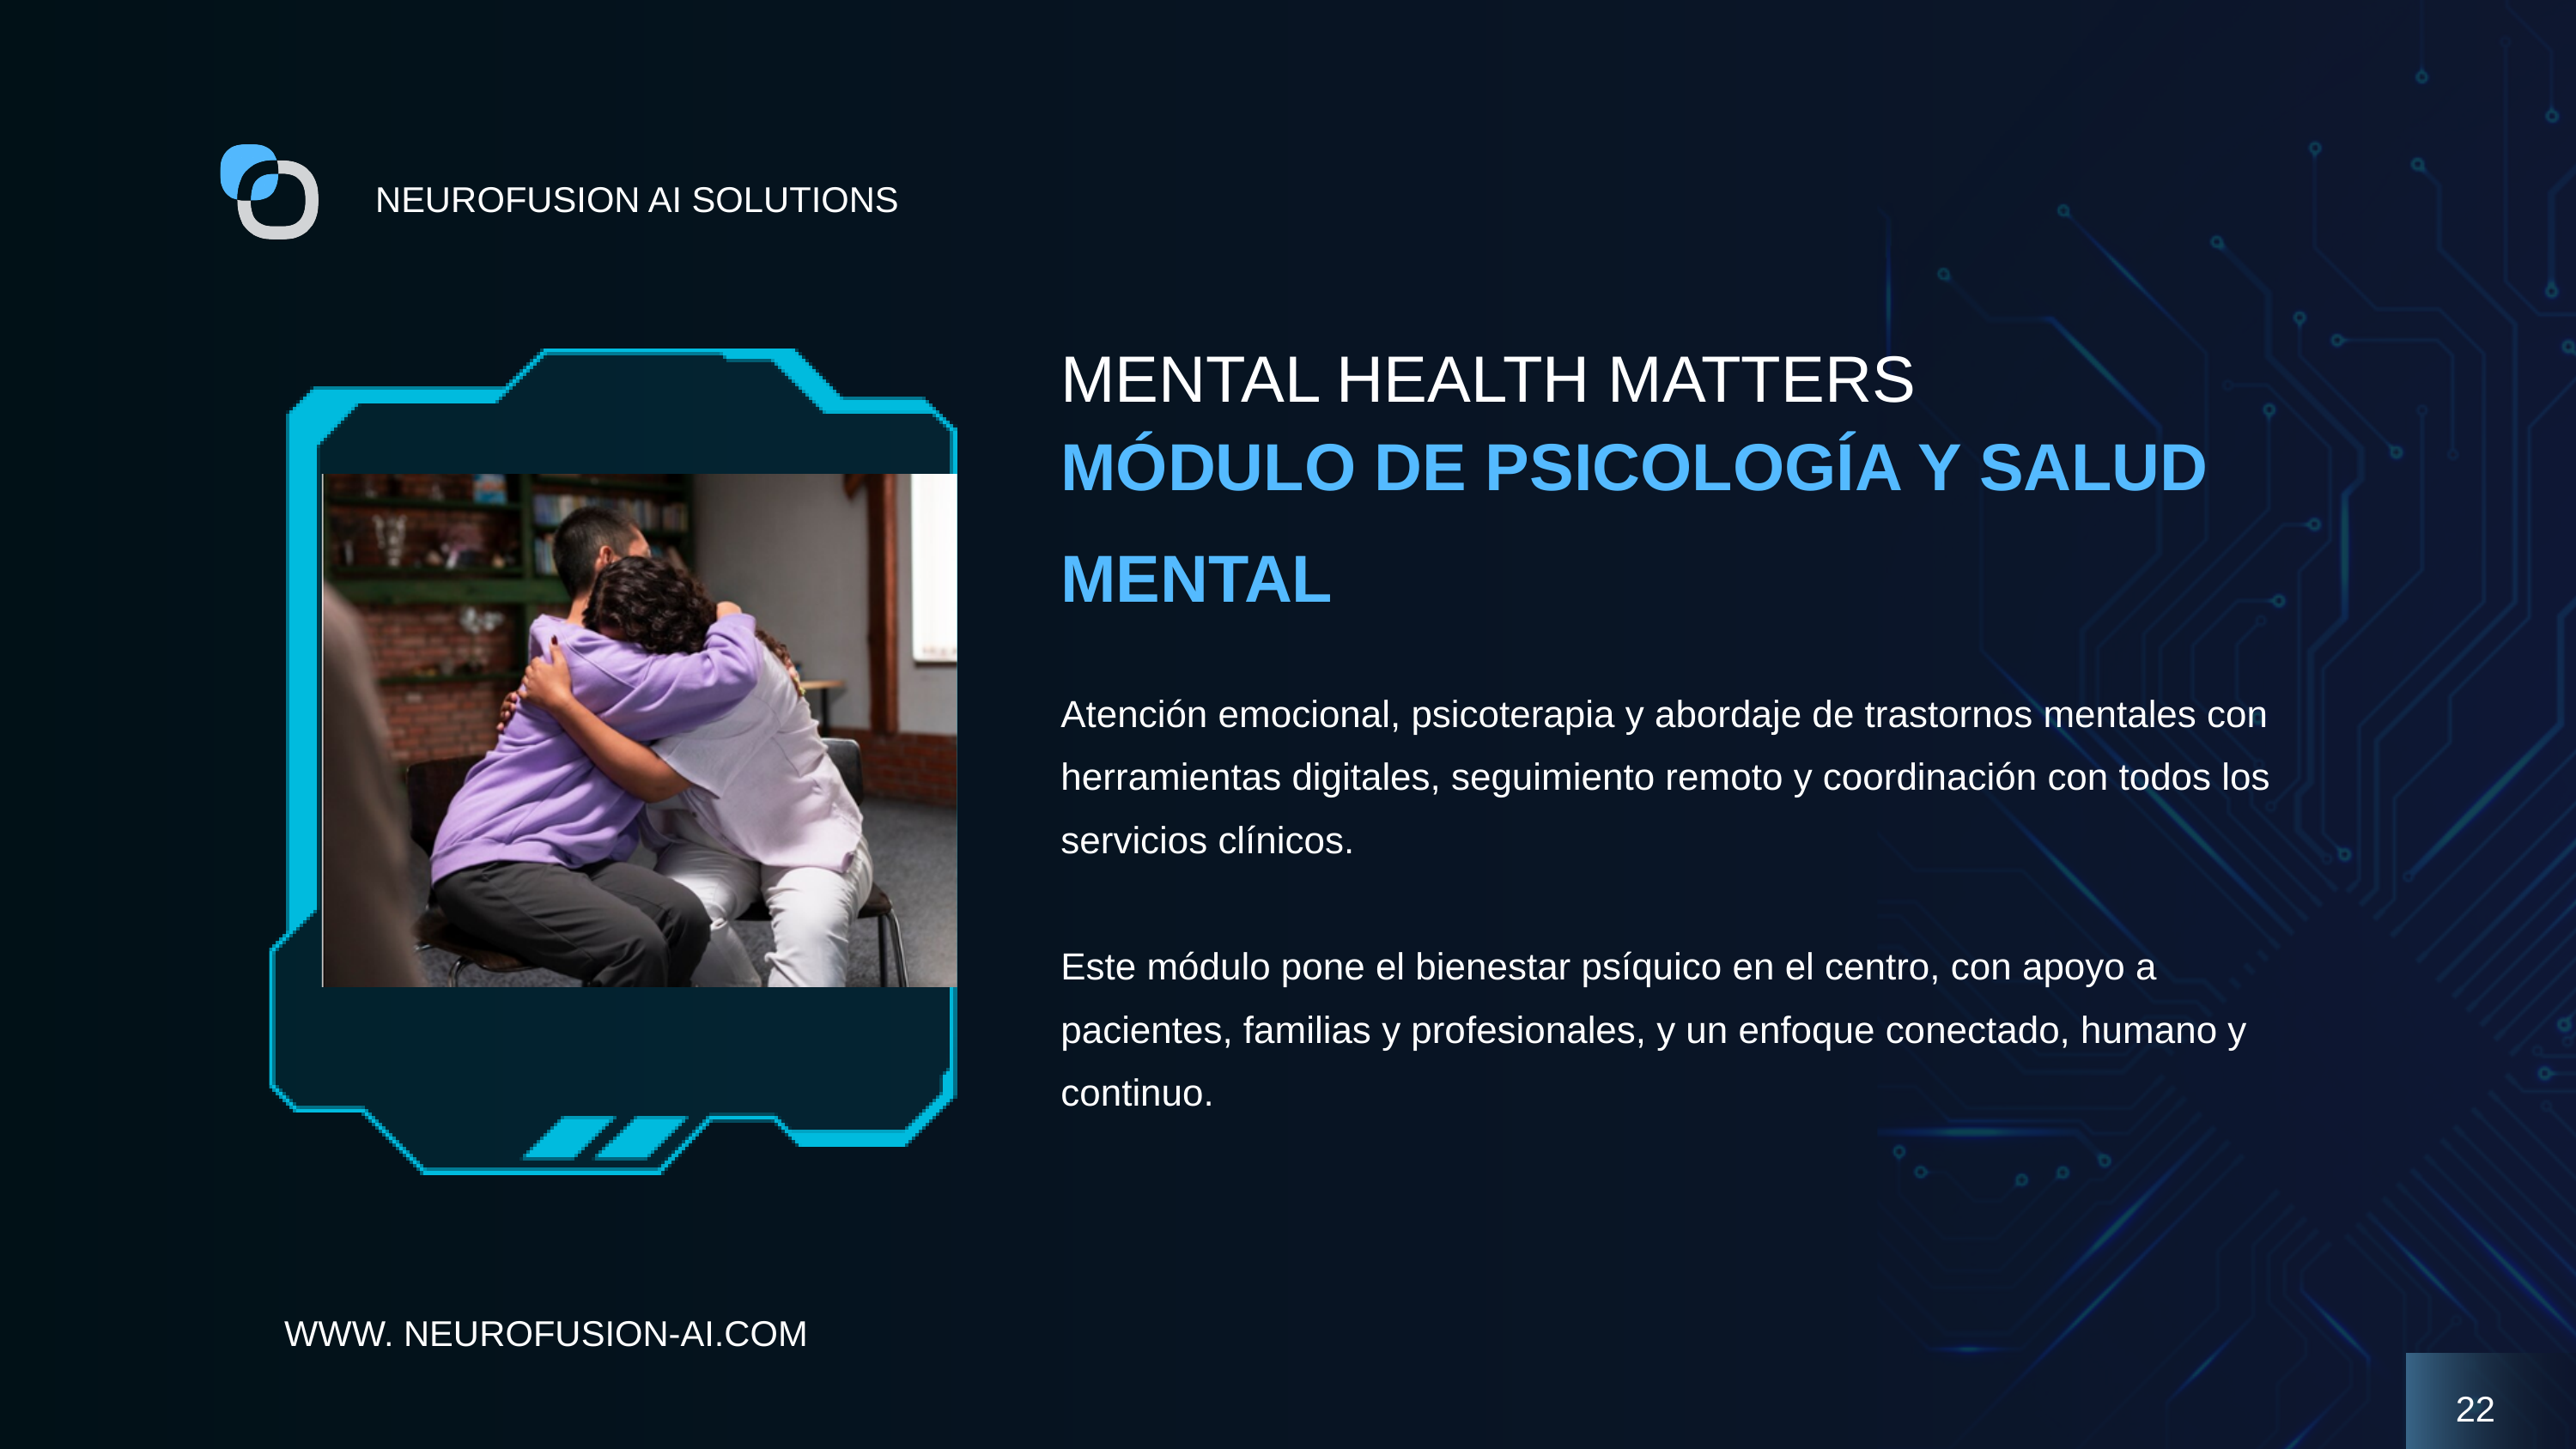

NEUROFUSION AI SOLUTIONS
MENTAL HEALTH MATTERS

MÓDULO DE PSICOLOGÍA Y SALUD MENTAL

Atención emocional, psicoterapia y abordaje de trastornos mentales con herramientas digitales, seguimiento remoto y coordinación con todos los servicios clínicos.

Este módulo pone el bienestar psíquico en el centro, con apoyo a pacientes, familias y profesionales, y un enfoque conectado, humano y continuo.

WWW. NEUROFUSION-AI.COM

22